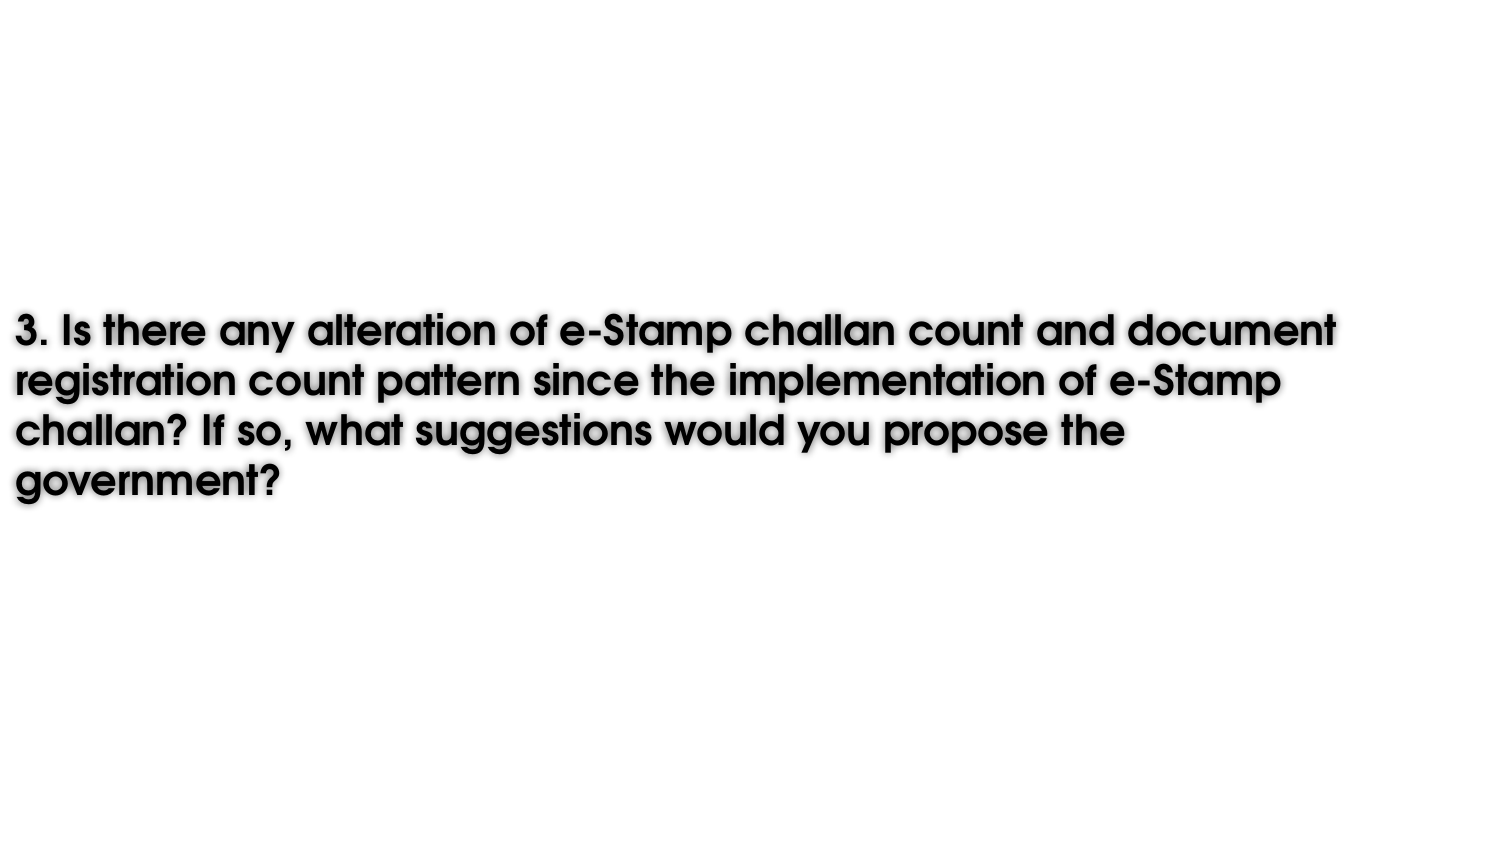

3. Is there any alteration of e-Stamp challan count and document registration count pattern since the implementation of e-Stamp challan? If so, what suggestions would you propose the government?